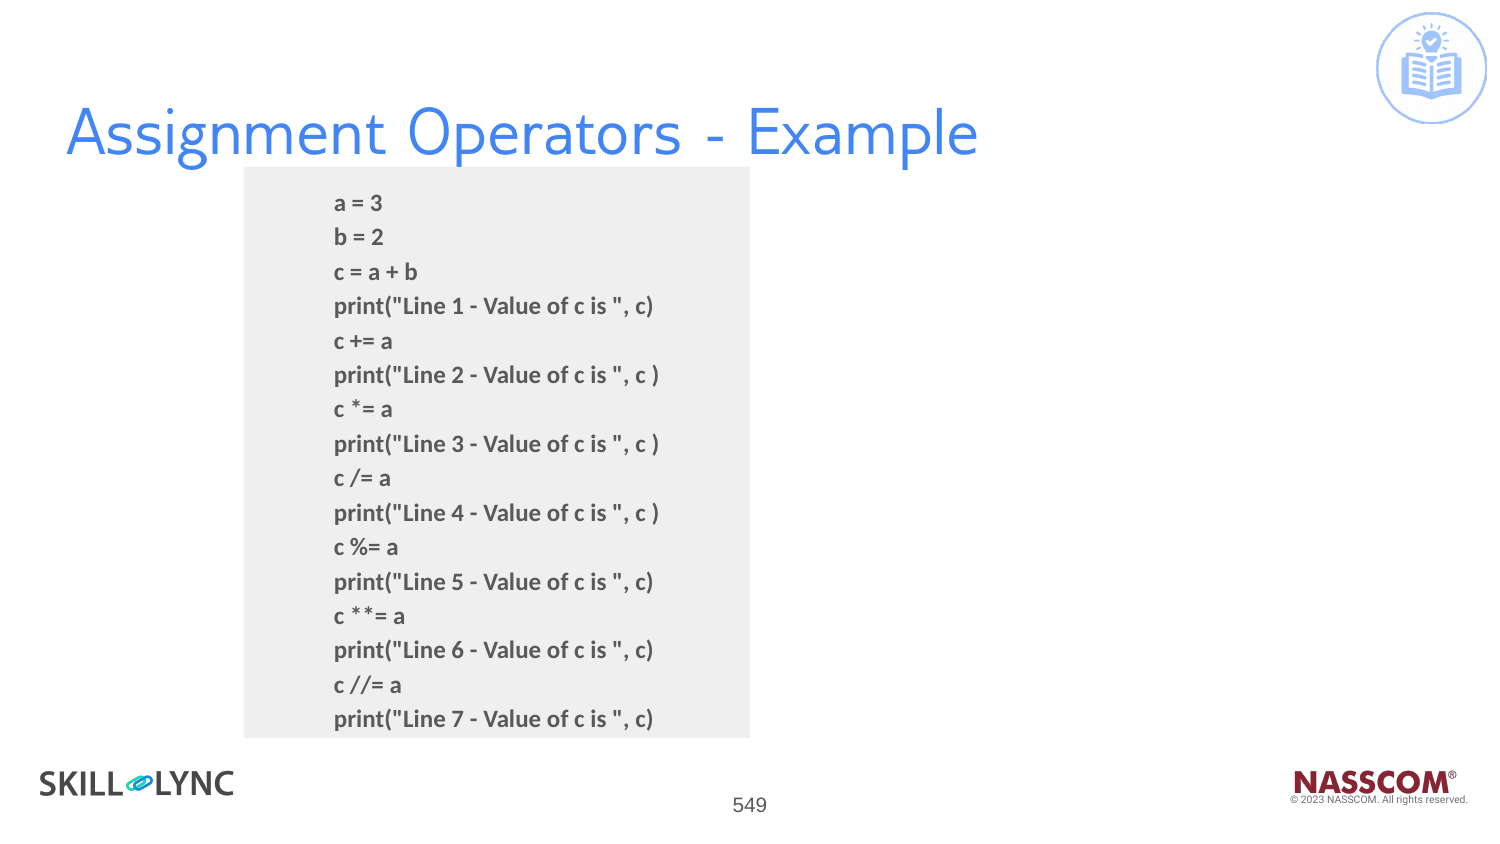

# Assignment Operators - Example
a = 3
b = 2
c = a + b
print("Line 1 - Value of c is ", c)
c += a
print("Line 2 - Value of c is ", c )
c *= a
print("Line 3 - Value of c is ", c )
c /= a
print("Line 4 - Value of c is ", c )
c %= a
print("Line 5 - Value of c is ", c)
c **= a
print("Line 6 - Value of c is ", c)
c //= a
print("Line 7 - Value of c is ", c)

549